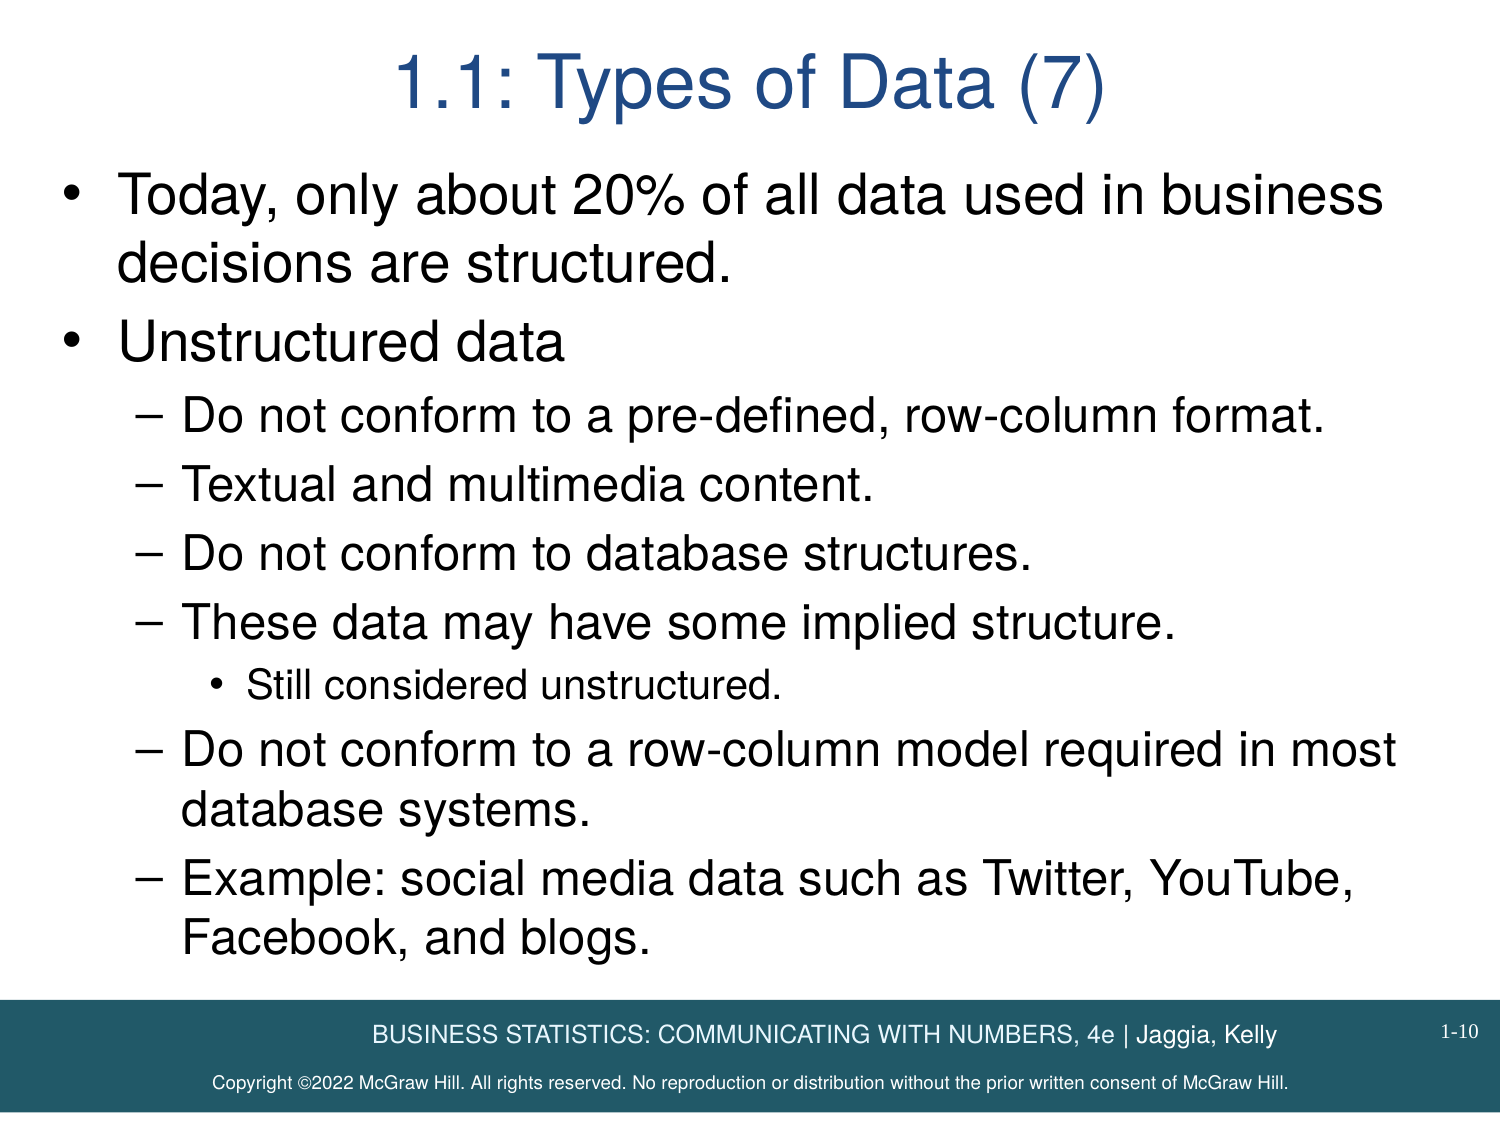

# 1.1: Types of Data (7)
Today, only about 20% of all data used in business decisions are structured.
Unstructured data
Do not conform to a pre-defined, row-column format.
Textual and multimedia content.
Do not conform to database structures.
These data may have some implied structure.
Still considered unstructured.
Do not conform to a row-column model required in most database systems.
Example: social media data such as Twitter, YouTube, Facebook, and blogs.